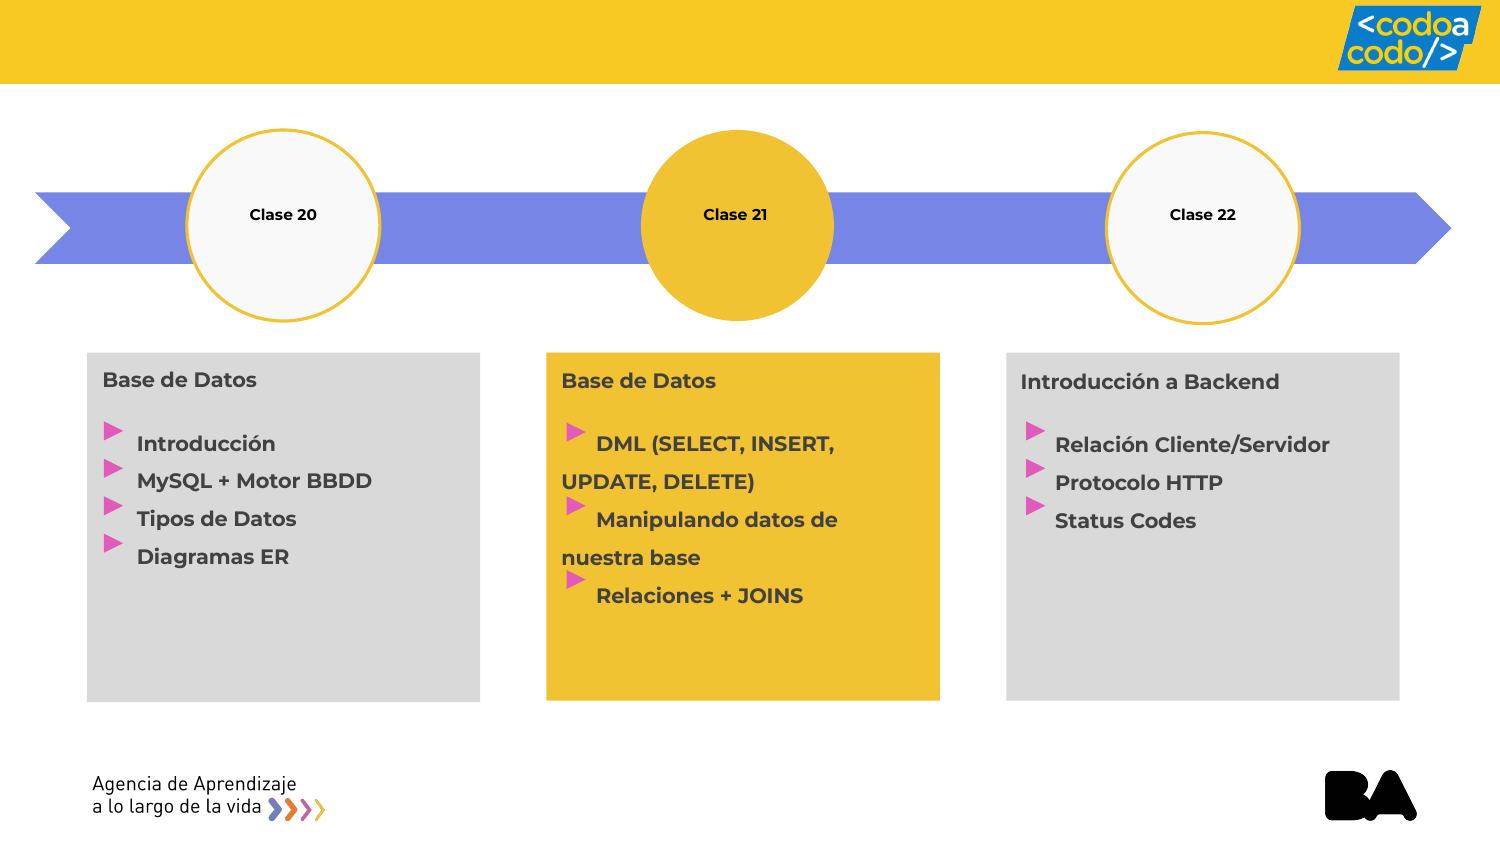

# Clase 20
Clase 21
Clase 22
Base de Datos

      Introducción
      MySQL + Motor BBDD
      Tipos de Datos
      Diagramas ER
Base de Datos

      DML (SELECT, INSERT,    UPDATE, DELETE)
      Manipulando datos de nuestra base
      Relaciones + JOINS

Introducción a Backend

      Relación Cliente/Servidor
      Protocolo HTTP
      Status Codes